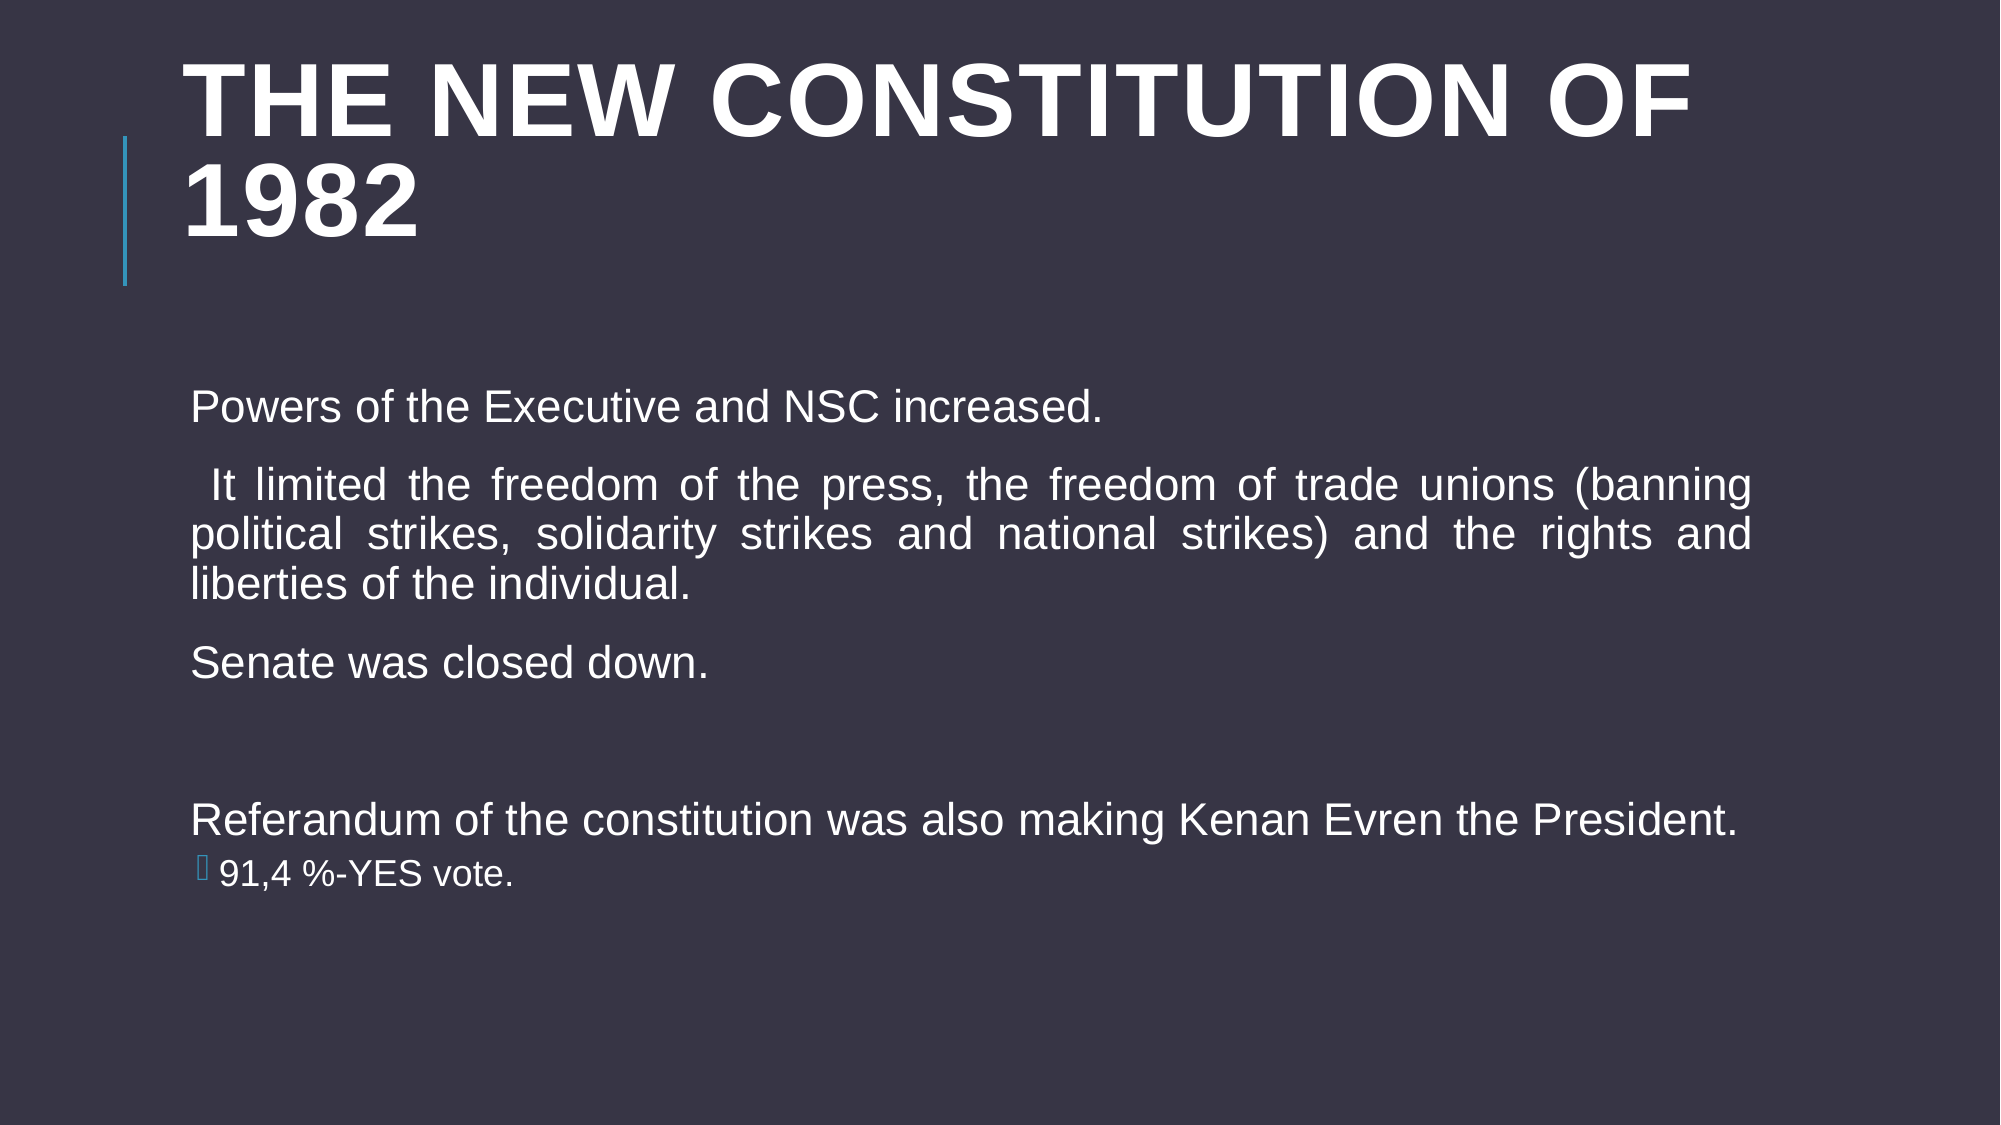

# The New ConstItutIon of 1982
Powers of the Executive and NSC increased.
 It limited the freedom of the press, the freedom of trade unions (banning political strikes, solidarity strikes and national strikes) and the rights and liberties of the individual.
Senate was closed down.

Referandum of the constitution was also making Kenan Evren the President.
91,4 %-YES vote.